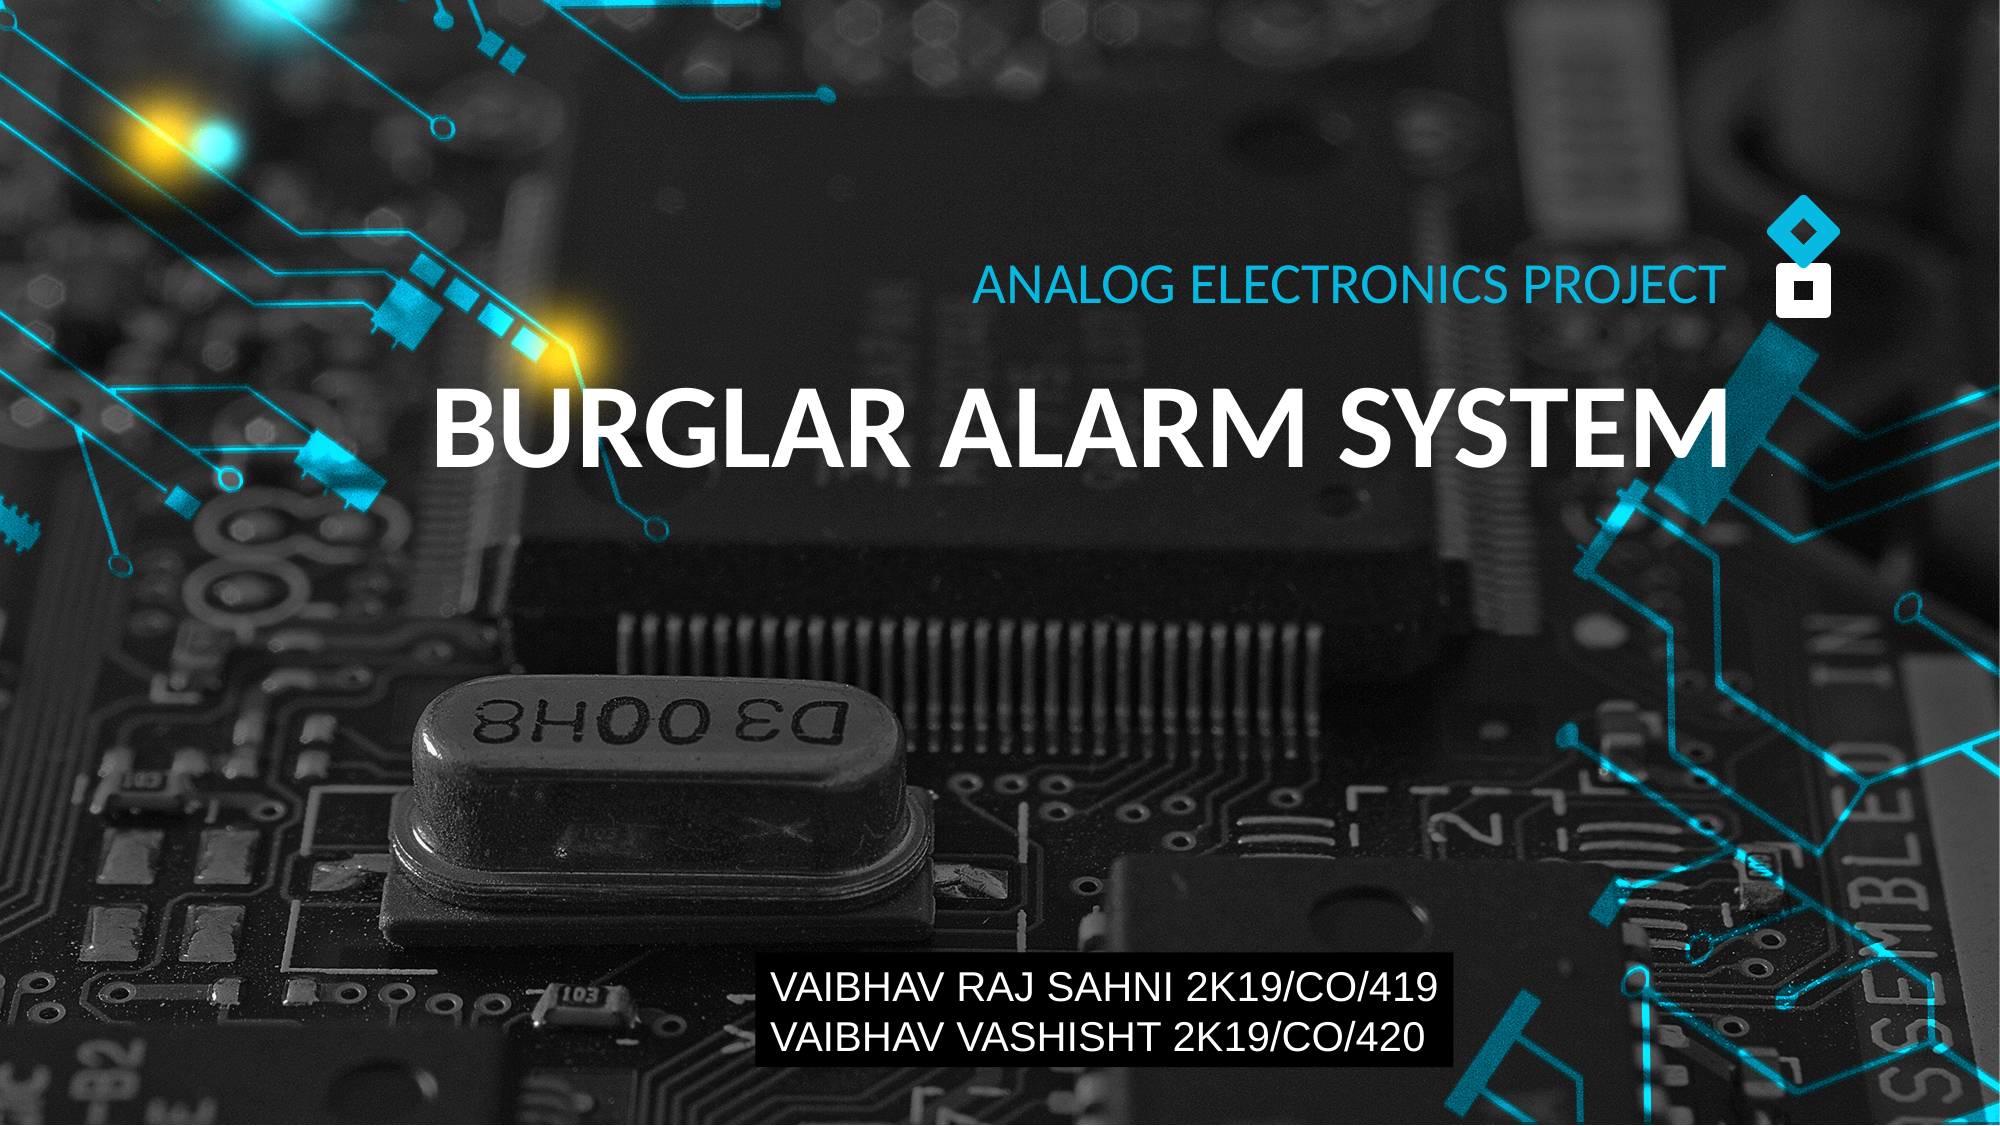

ANALOG ELECTRONICS PROJECT
# BURGLAR ALARM SYSTEM
VAIBHAV RAJ SAHNI 2K19/CO/419
VAIBHAV VASHISHT 2K19/CO/420